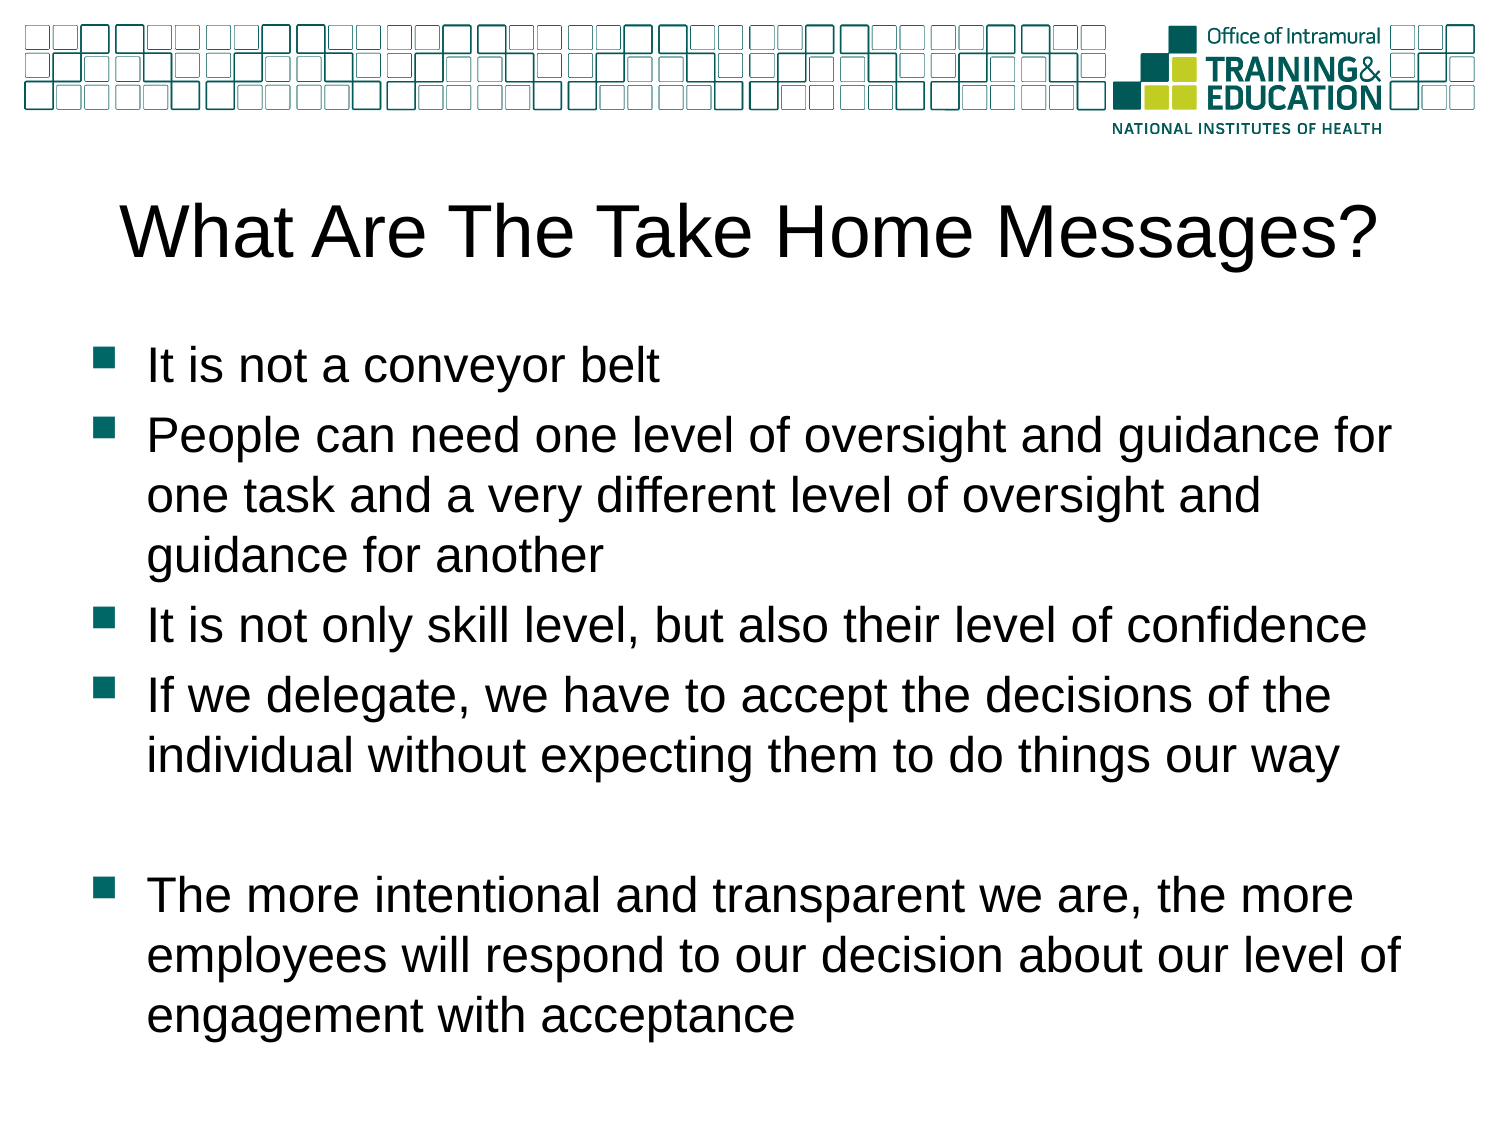

# What Are The Take Home Messages?
It is not a conveyor belt
People can need one level of oversight and guidance for one task and a very different level of oversight and guidance for another
It is not only skill level, but also their level of confidence
If we delegate, we have to accept the decisions of the individual without expecting them to do things our way

The more intentional and transparent we are, the more employees will respond to our decision about our level of engagement with acceptance